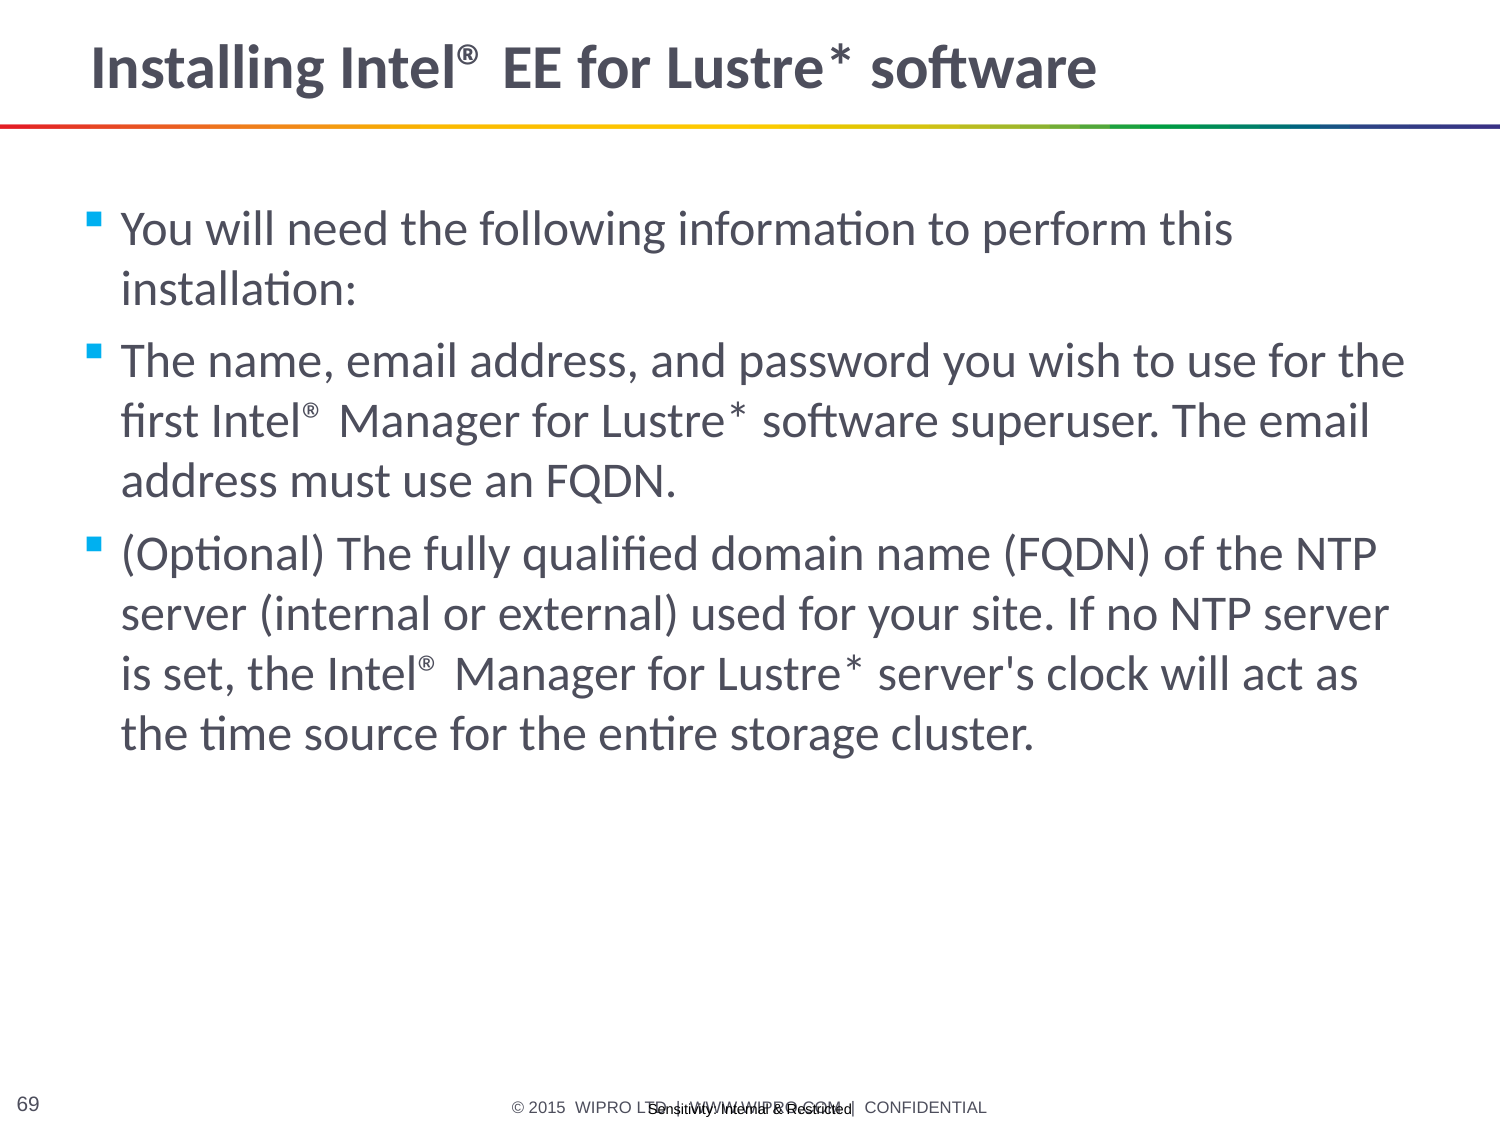

# Installing Intel® EE for Lustre* software
You will need the following information to perform this installation:
The name, email address, and password you wish to use for the first Intel® Manager for Lustre* software superuser. The email address must use an FQDN.
(Optional) The fully qualified domain name (FQDN) of the NTP server (internal or external) used for your site. If no NTP server is set, the Intel® Manager for Lustre* server's clock will act as the time source for the entire storage cluster.